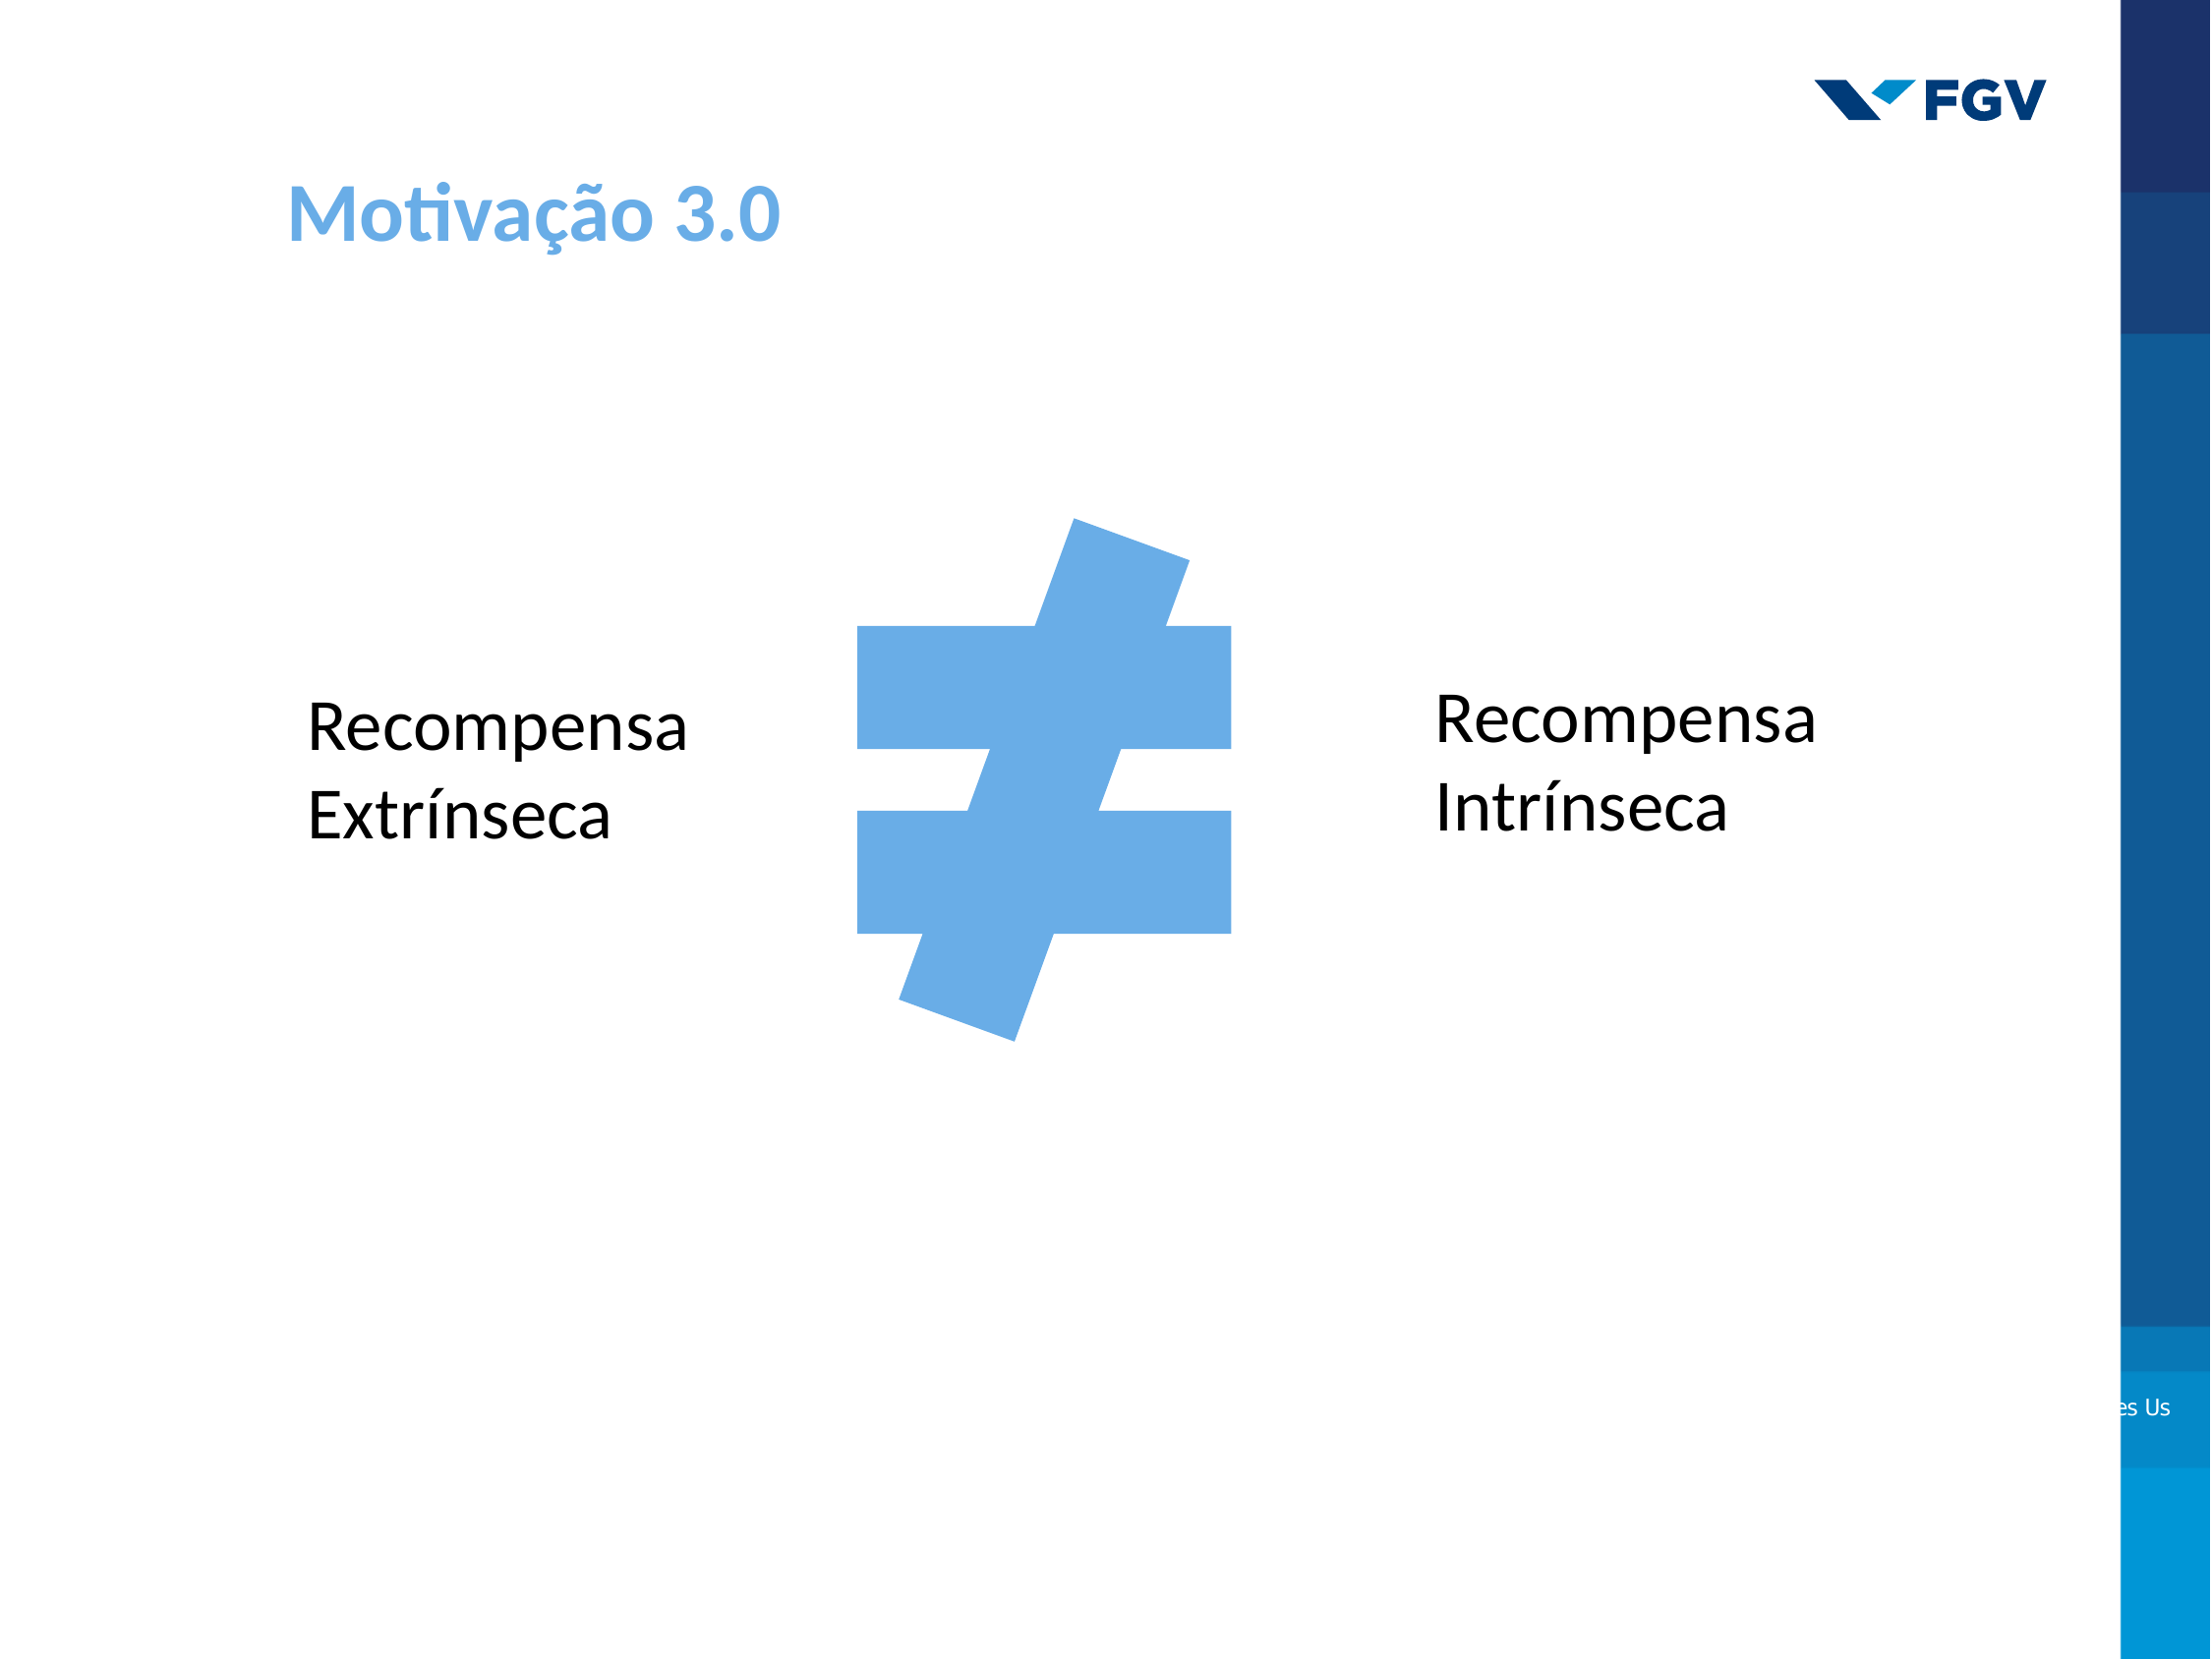

Motivação 3.0

Recompensa Intrínseca
Recompensa
Extrínseca
*Dan Pink; Drive: The Surprising Truth about What Motivates Us